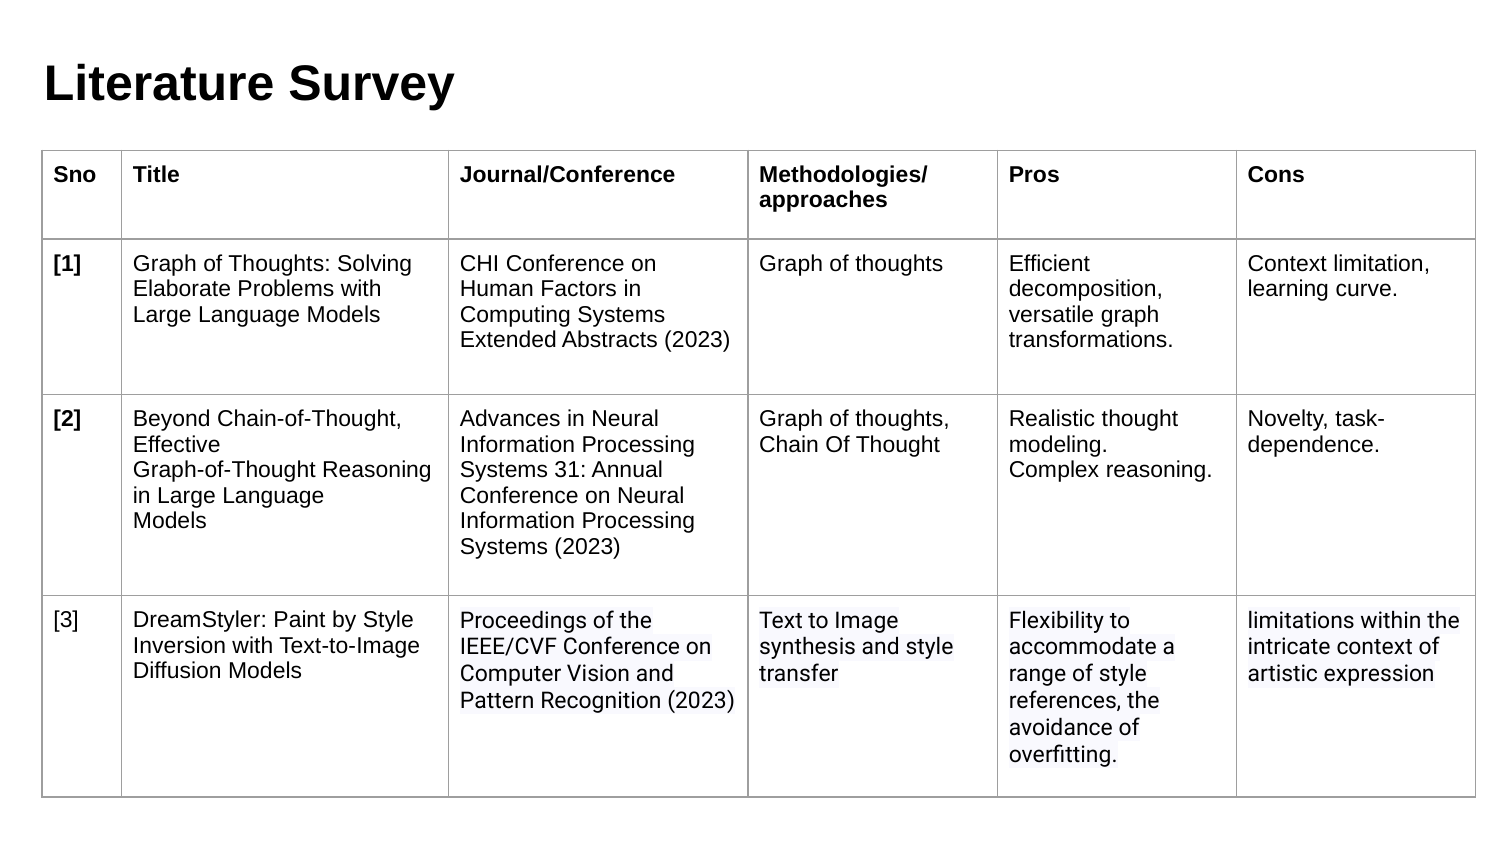

# Literature Survey
| Sno | Title | Journal/Conference | Methodologies/approaches | Pros | Cons |
| --- | --- | --- | --- | --- | --- |
| [1] | Graph of Thoughts: Solving Elaborate Problems with Large Language Models | CHI Conference on Human Factors in Computing Systems Extended Abstracts (2023) | Graph of thoughts | Efficient decomposition, versatile graph transformations. | Context limitation, learning curve. |
| [2] | Beyond Chain-of-Thought, Effective Graph-of-Thought Reasoning in Large Language Models | Advances in Neural Information Processing Systems 31: Annual Conference on Neural Information Processing Systems (2023) | Graph of thoughts, Chain Of Thought | Realistic thought modeling. Complex reasoning. | Novelty, task-dependence. |
| [3] | DreamStyler: Paint by Style Inversion with Text-to-Image Diffusion Models | Proceedings of the IEEE/CVF Conference on Computer Vision and Pattern Recognition (2023) | Text to Image synthesis and style transfer | Flexibility to accommodate a range of style references, the avoidance of overfitting. | limitations within the intricate context of artistic expression |
3